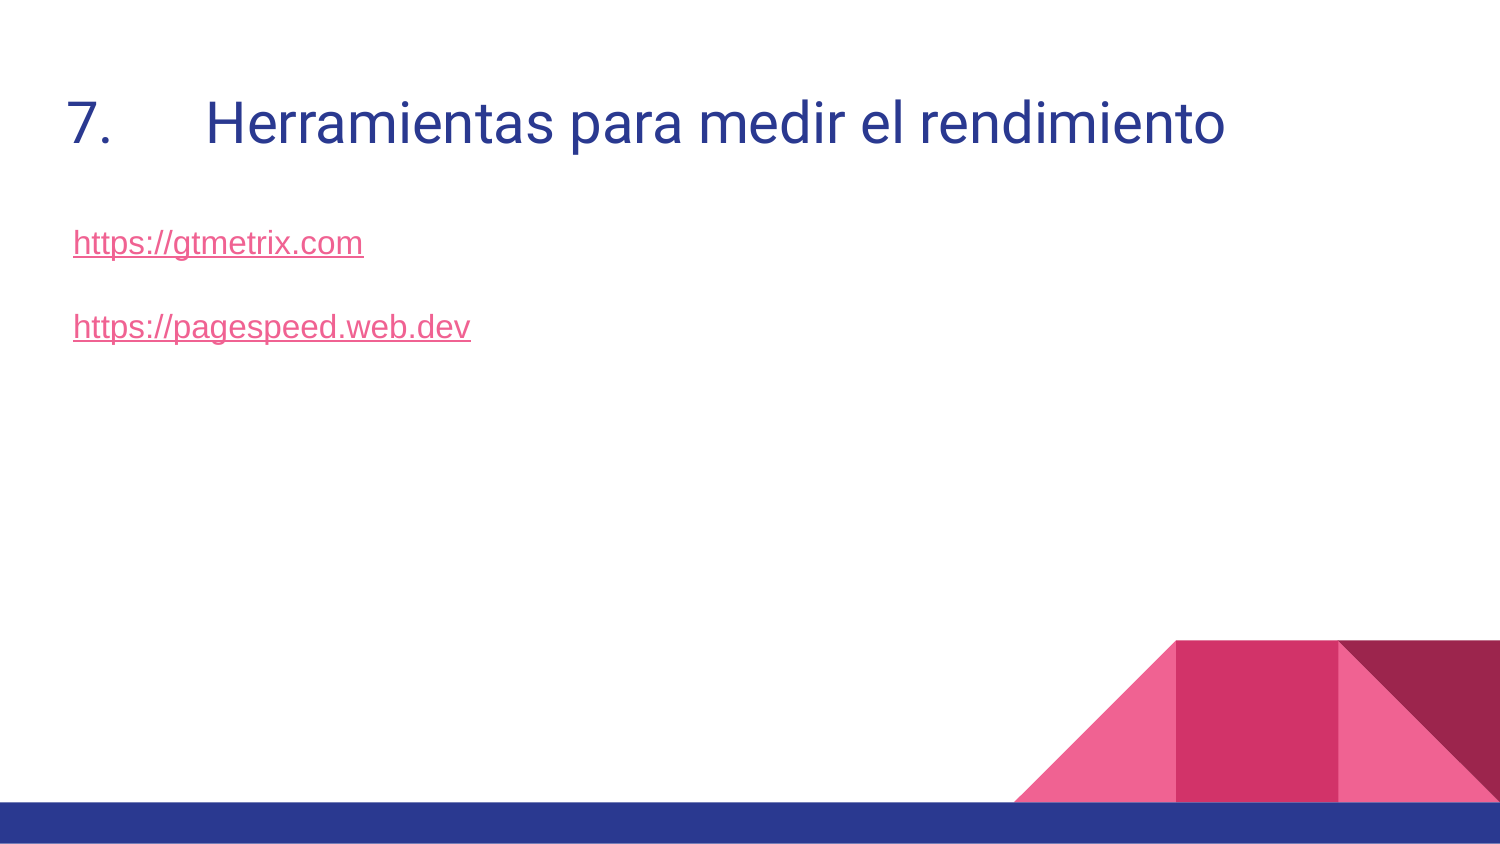

# 7.	Herramientas para medir el rendimiento
https://gtmetrix.com

https://pagespeed.web.dev